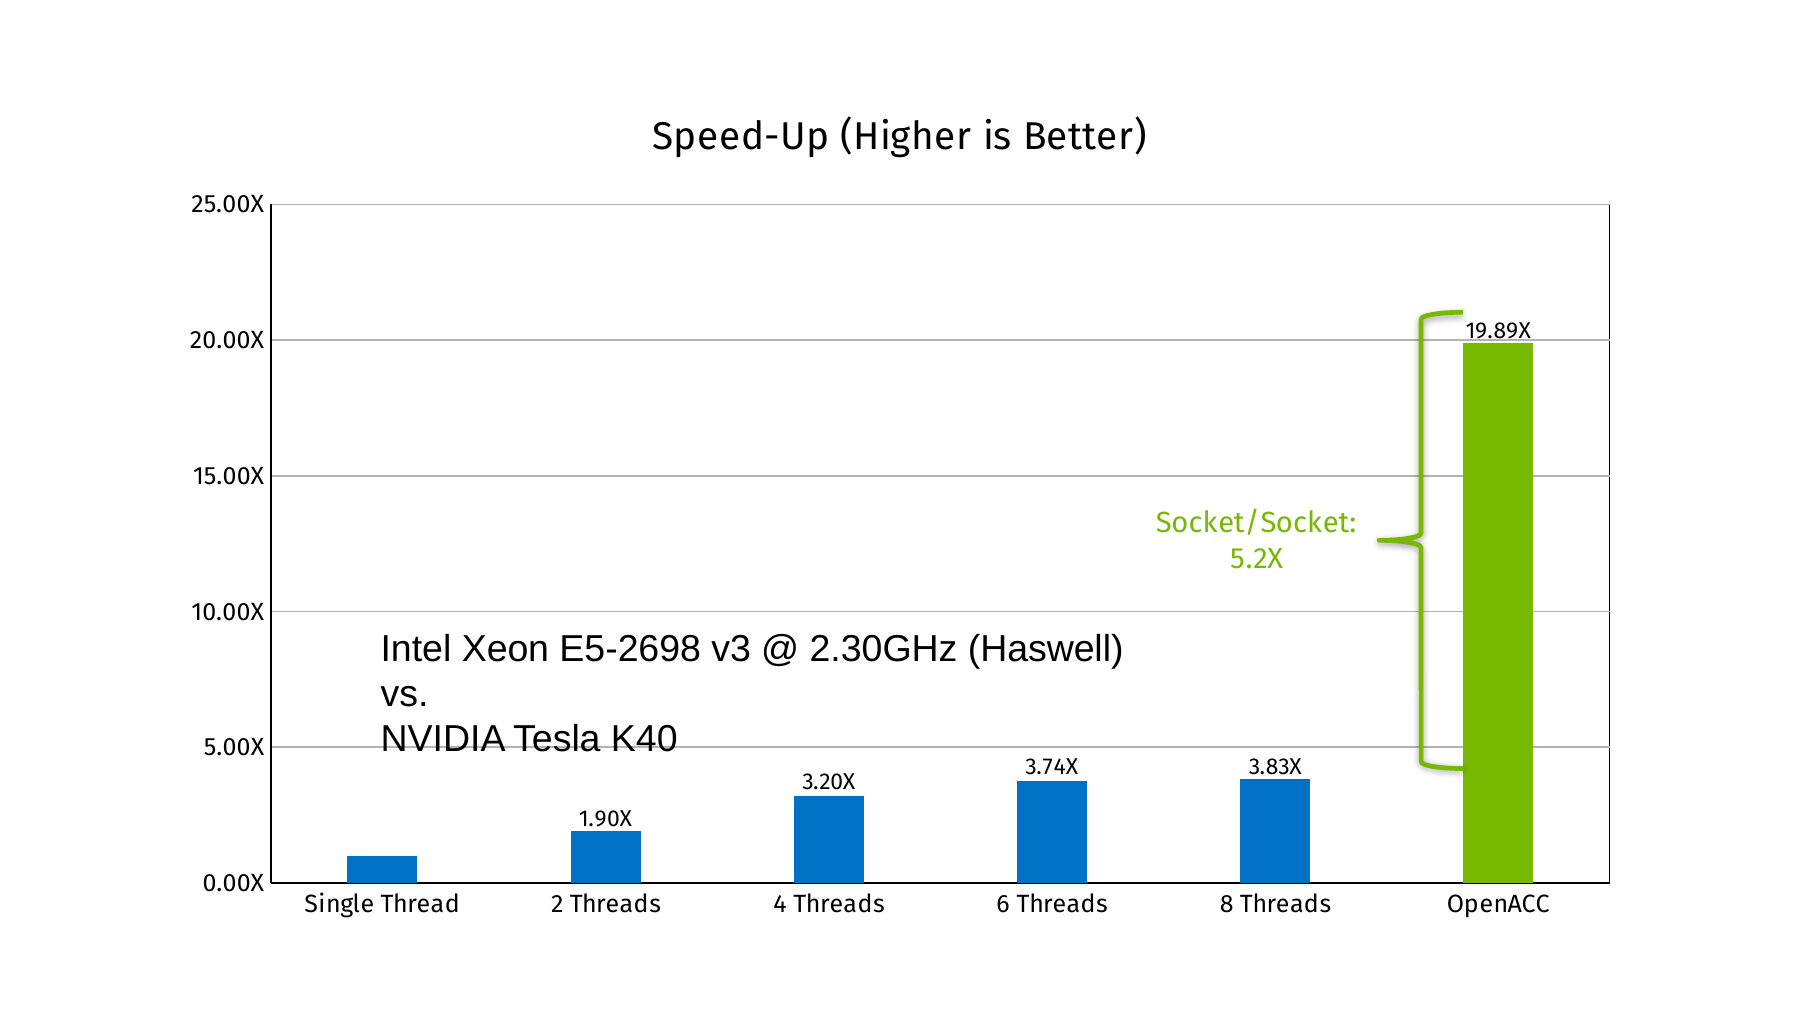

### Chart: Speed-Up (Higher is Better)

| Category | Speed-Up |
|---|---|
| Single Thread | 1.0 |
| 2 Threads | 1.901824069200912 |
| 4 Threads | 3.19584331477322 |
| 6 Threads | 3.7428811832805513 |
| 8 Threads | 3.831058927762521 |
| OpenACC | 19.890953103701726 |
Intel Xeon E5-2698 v3 @ 2.30GHz (Haswell)
vs.
NVIDIA Tesla K40